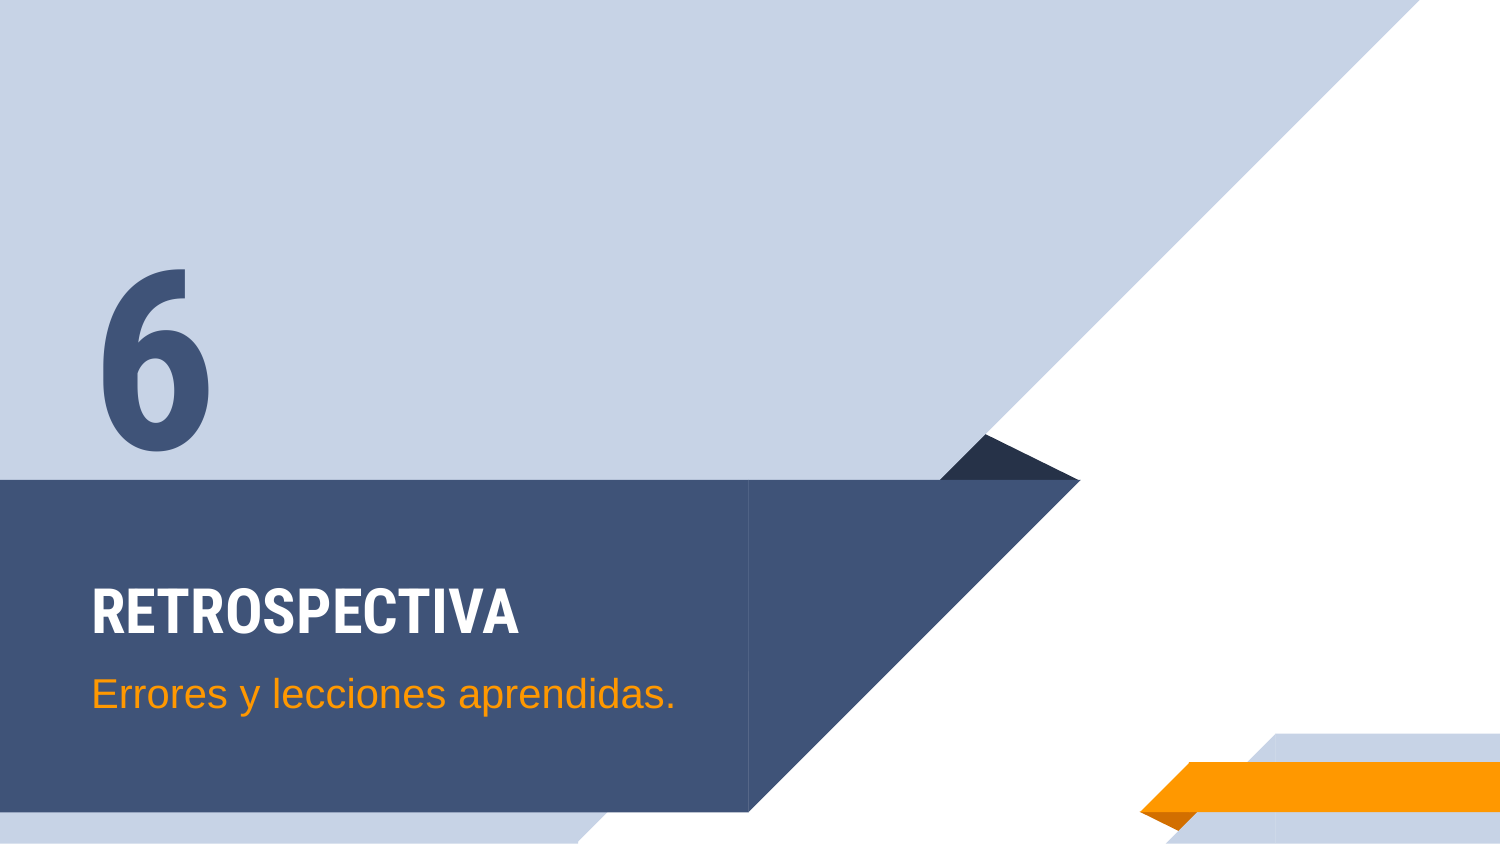

6
# RETROSPECTIVA
Errores y lecciones aprendidas.